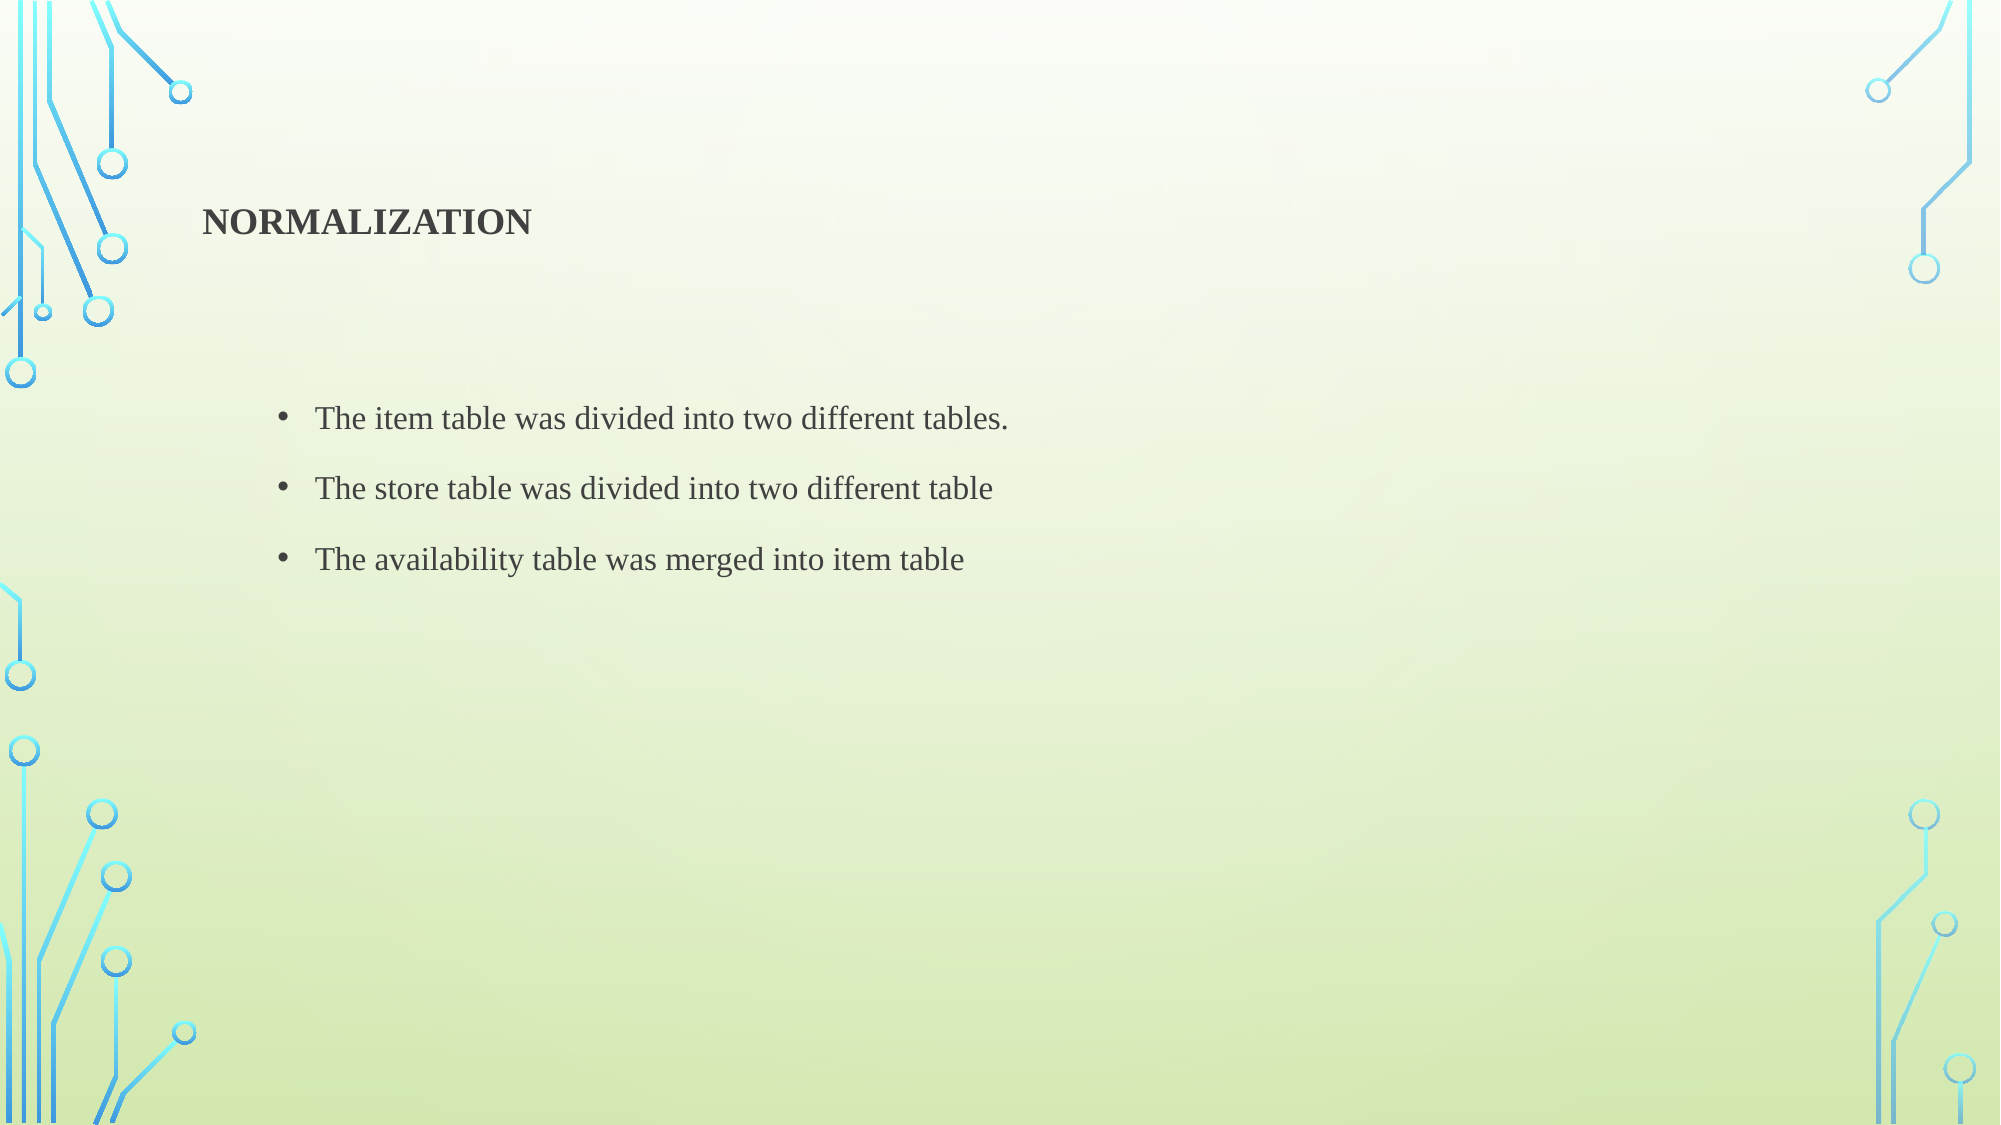

# Normalization
The item table was divided into two different tables.
The store table was divided into two different table
The availability table was merged into item table